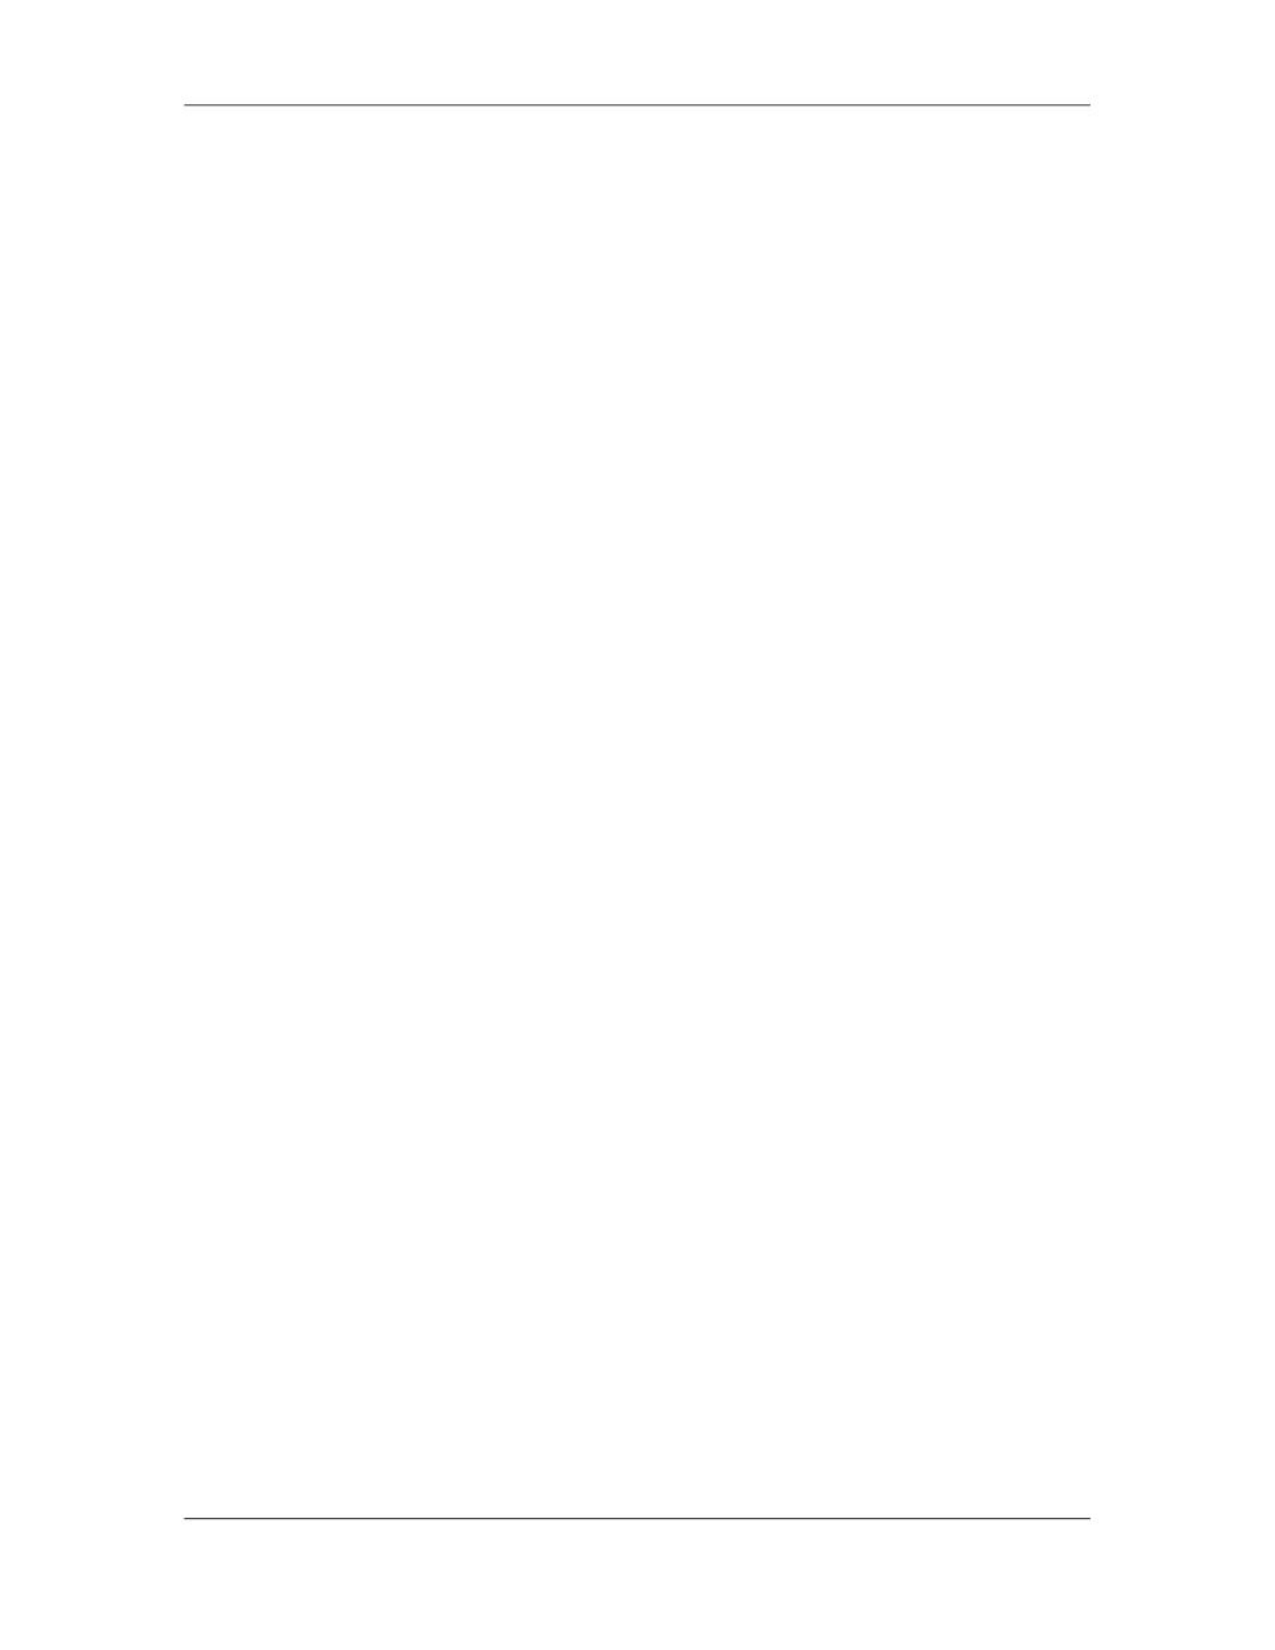

Software Project Management (CS615)

																																																																																																																																																																																																																							LECTURE # 34

																																																																																																																																																																																		7. Work Breakdown Structure

																																																																											7.4																	WBS- A Mandatory Management Tool

																																																																																										h)						Characteristics of a High-Quality WBS

																																																																																										a)							Review and signoff from top to bottom

																																																																																										b)						Includes logical flow and is hierarchical in nature

																																																																																										c)							Clear and concise

																																																																																										d)						Provides ability to roll-up information to higher levels

																																																																																										e)							Receives 100% team buy-in

																																																																																										f)								Should have at least 2 levels: Level 1 defines 100% of the service/product/result;

																																																																																																									Level 2 defines the deliverables in terms of work (groupings)

																																																																																										g)						Project Management (and sub-contract management) at Level 2.

																																																																																										h)						The deliverables in the WBS must match the scope or contract (WBS should not

																																																																																																									contain work that is not defined in the scope – Scope should not describe work
																																																																																																									not contained in the WBS)

																																																																																										i)								All deliverables should be accounted for regardless of responsibility

																																																																																										j)								Every WBS element should be clearly defined – or should be clarified in the WBS

																																																																																																									Dictionary

																																																																																										k)						Features

																																																																																																	– 						The WBS should contains 100% of the work defined by the scope or contract

																																																																																																	– 						Development of WBS should involve the entire project team

																																																																																																	– 						Should be deliverable-oriented

																																																																																																	– 						Should captures all deliverables (Internal, External, Interim) in terms of work to

																																																																																																																be completed

																																																																																										l)								Usefulness

																																																																																						                                                                                                                                 248

																																																																																																																																																																																						© Copyright Virtual University of Pakistan